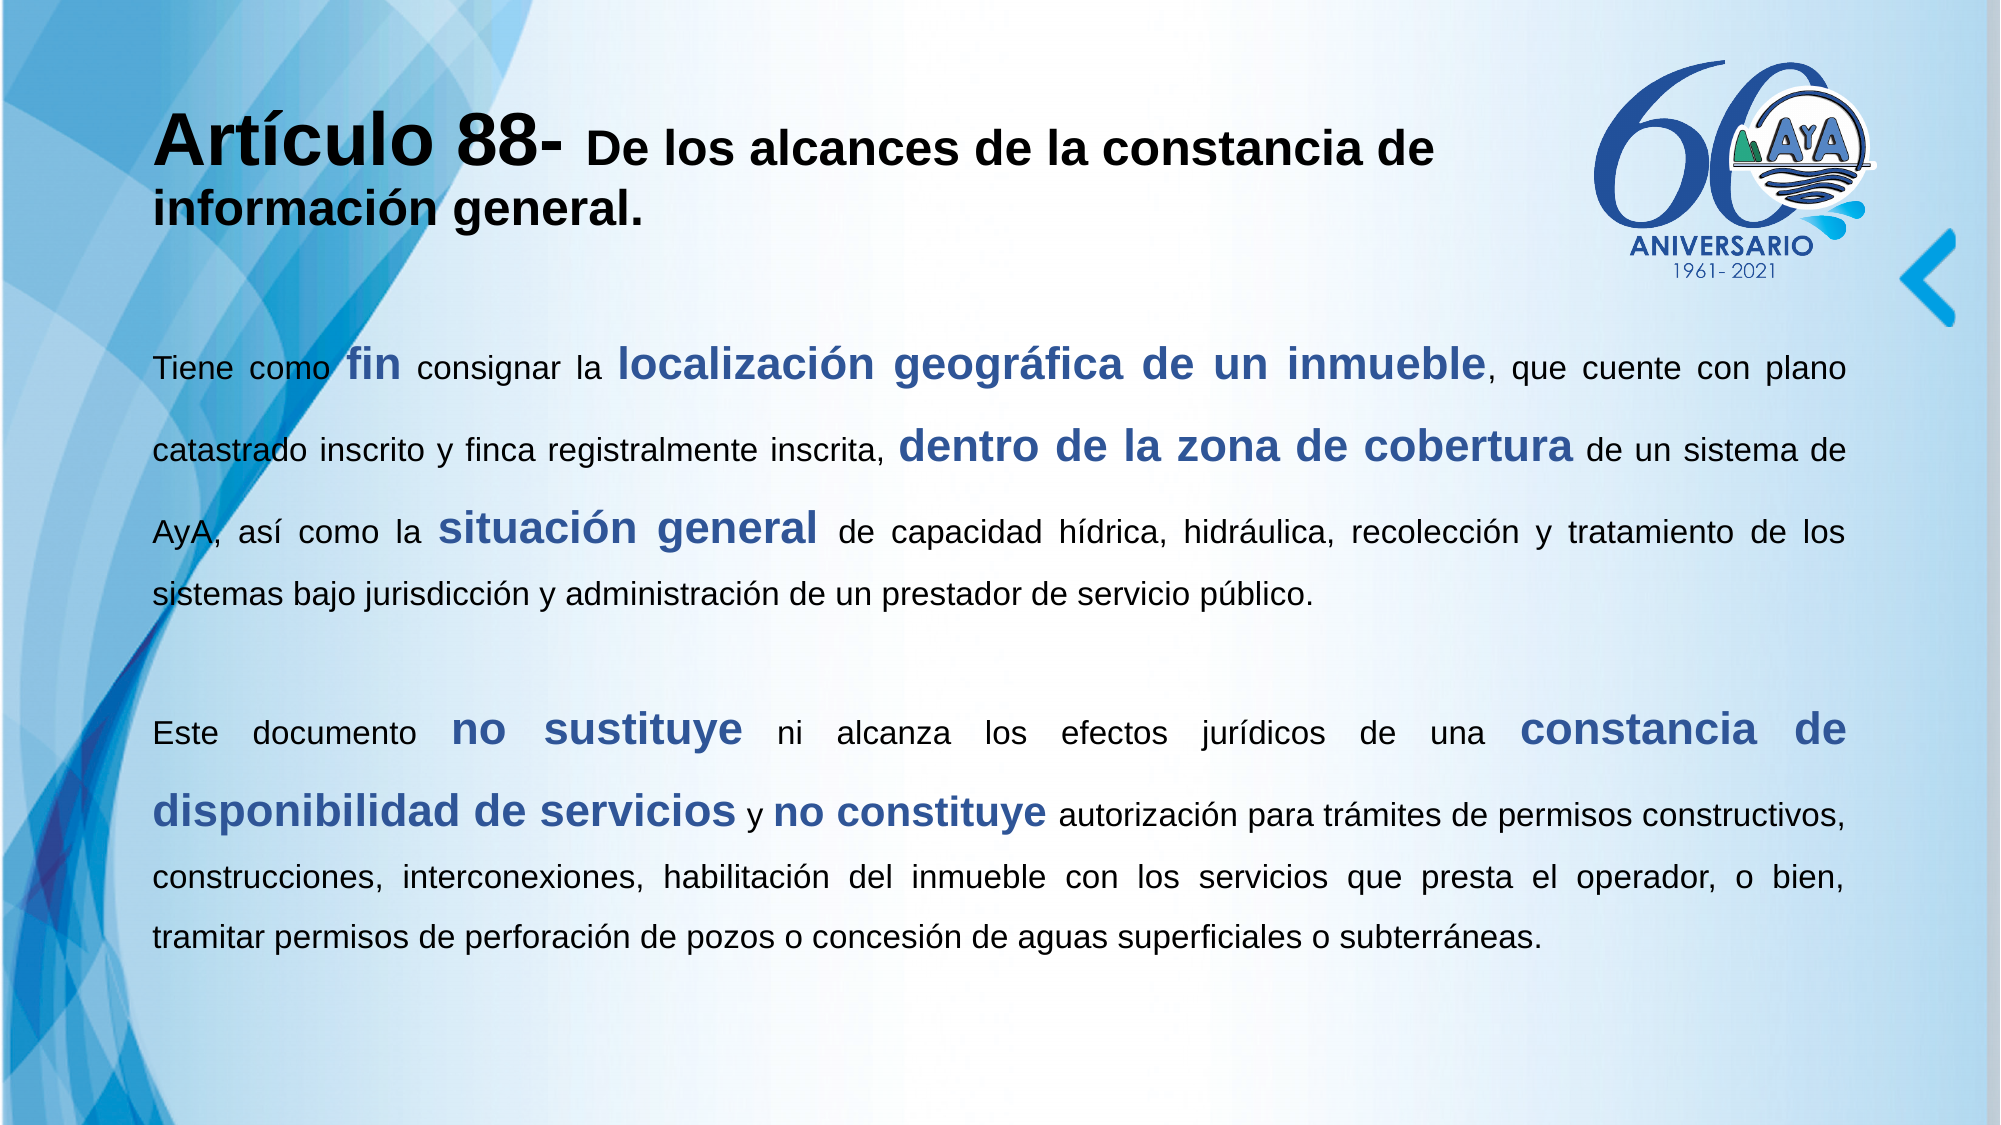

# Artículo 88- De los alcances de la constancia de información general.
Tiene como fin consignar la localización geográfica de un inmueble, que cuente con plano catastrado inscrito y finca registralmente inscrita, dentro de la zona de cobertura de un sistema de AyA, así como la situación general de capacidad hídrica, hidráulica, recolección y tratamiento de los sistemas bajo jurisdicción y administración de un prestador de servicio público.

Este documento no sustituye ni alcanza los efectos jurídicos de una constancia de disponibilidad de servicios y no constituye autorización para trámites de permisos constructivos, construcciones, interconexiones, habilitación del inmueble con los servicios que presta el operador, o bien, tramitar permisos de perforación de pozos o concesión de aguas superficiales o subterráneas.